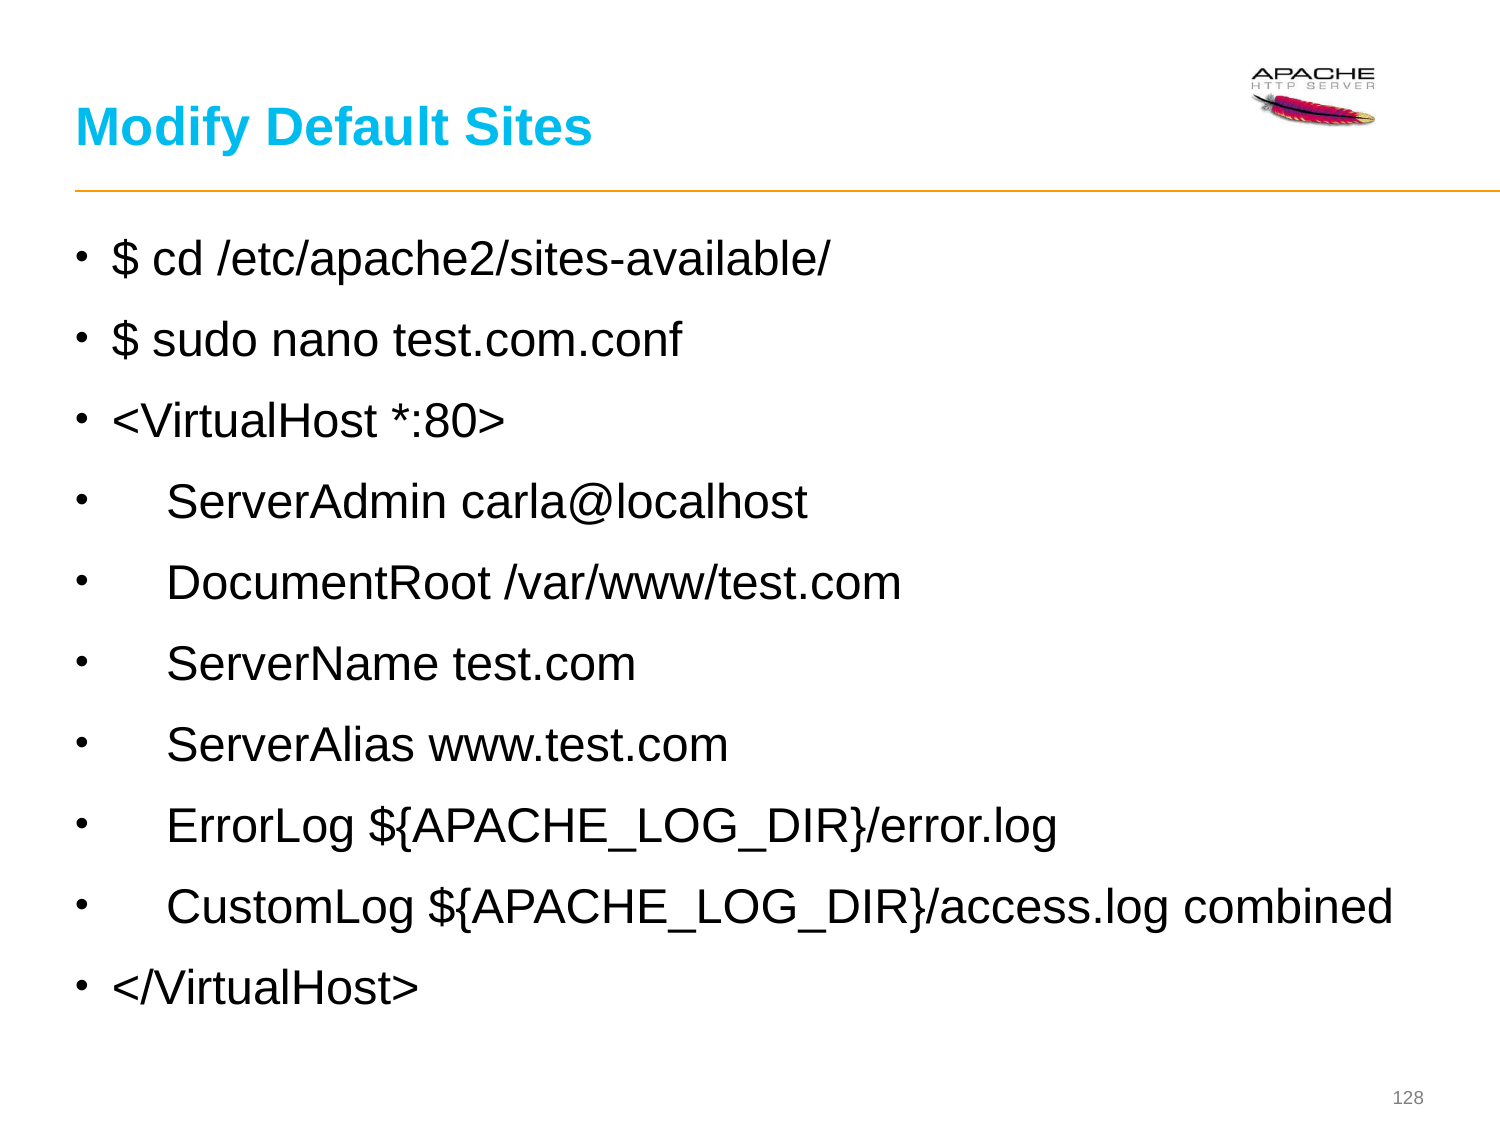

# Modify Default Sites
$ cd /etc/apache2/sites-available/
$ sudo nano test.com.conf
<VirtualHost *:80>
    ServerAdmin carla@localhost
    DocumentRoot /var/www/test.com
    ServerName test.com
    ServerAlias www.test.com
    ErrorLog ${APACHE_LOG_DIR}/error.log
    CustomLog ${APACHE_LOG_DIR}/access.log combined
</VirtualHost>